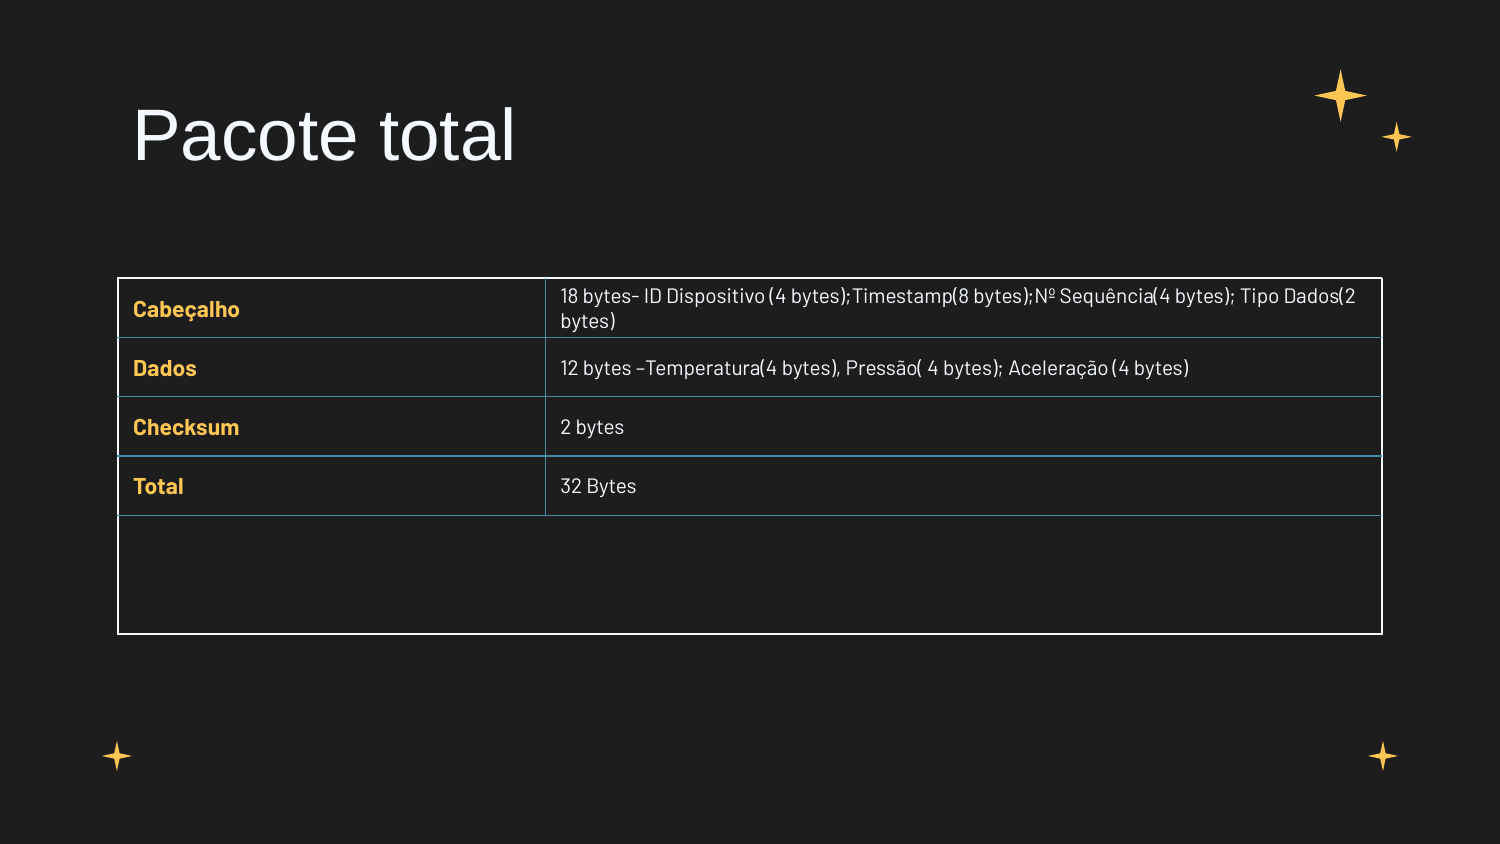

# Pacote total

| Cabeçalho | 18 bytes- ID Dispositivo (4 bytes);Timestamp(8 bytes);Nº Sequência(4 bytes); Tipo Dados(2 bytes) |
| --- | --- |
| Dados | 12 bytes –Temperatura(4 bytes), Pressão( 4 bytes); Aceleração (4 bytes) |
| Checksum | 2 bytes |
| Total | 32 Bytes |
|  |  |